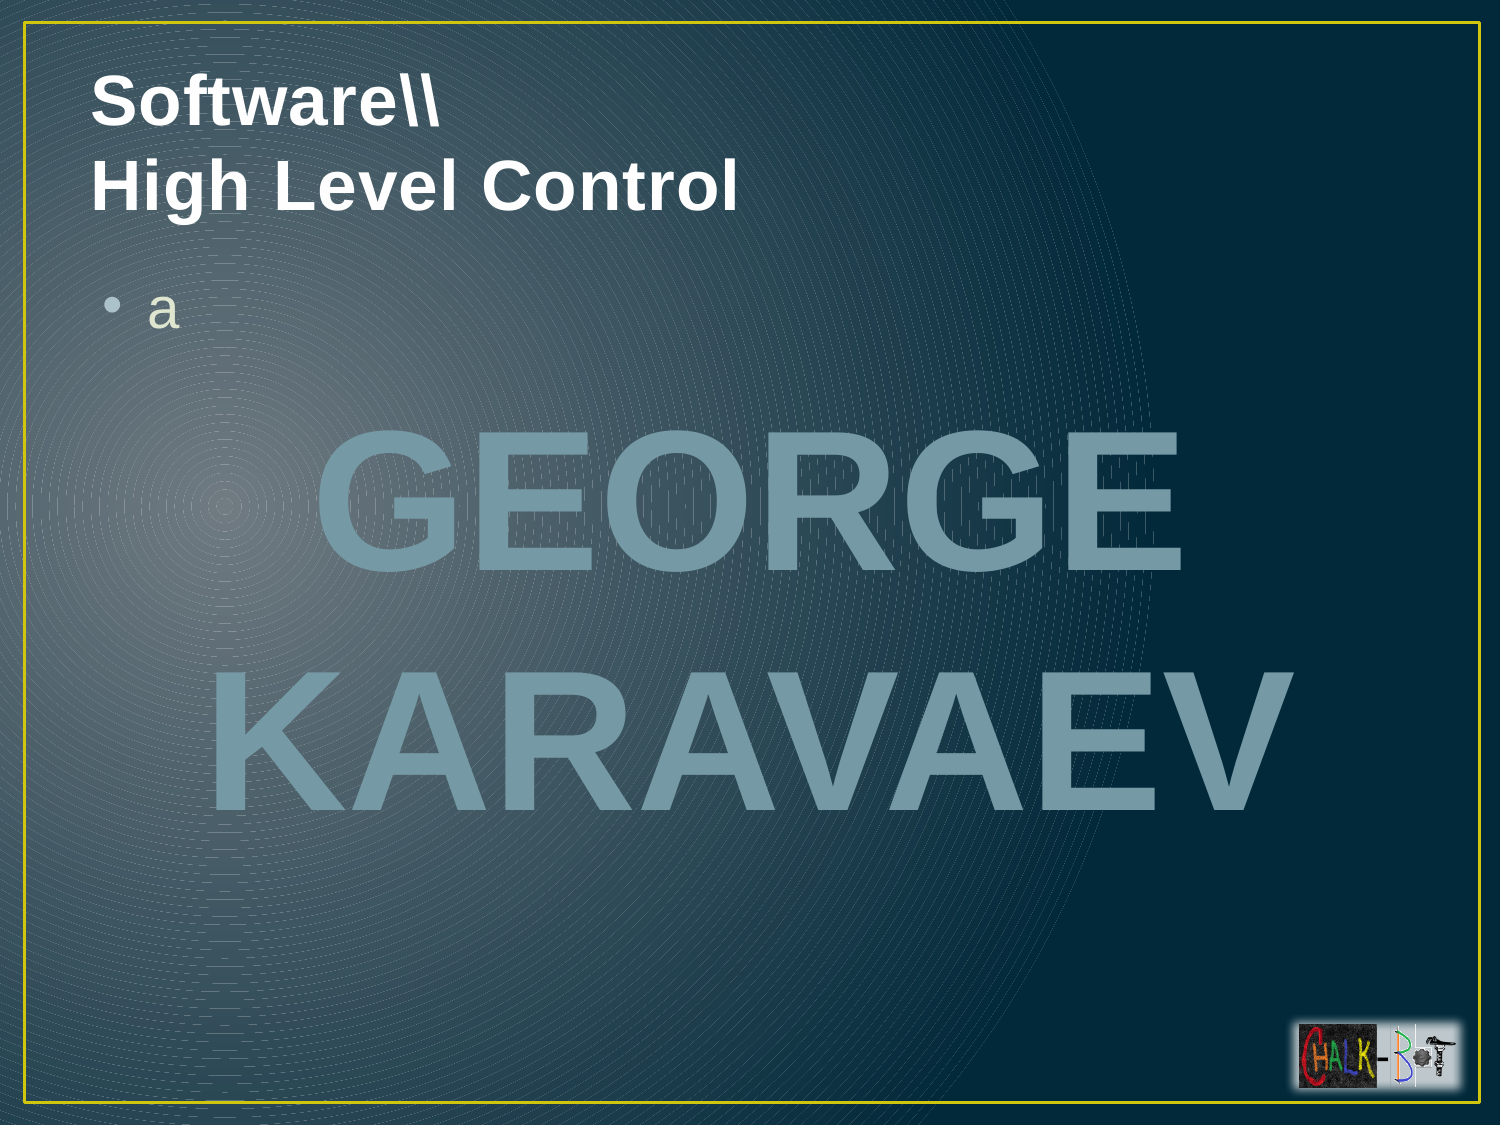

# Software\\ High Level Control
a
George
karavaev